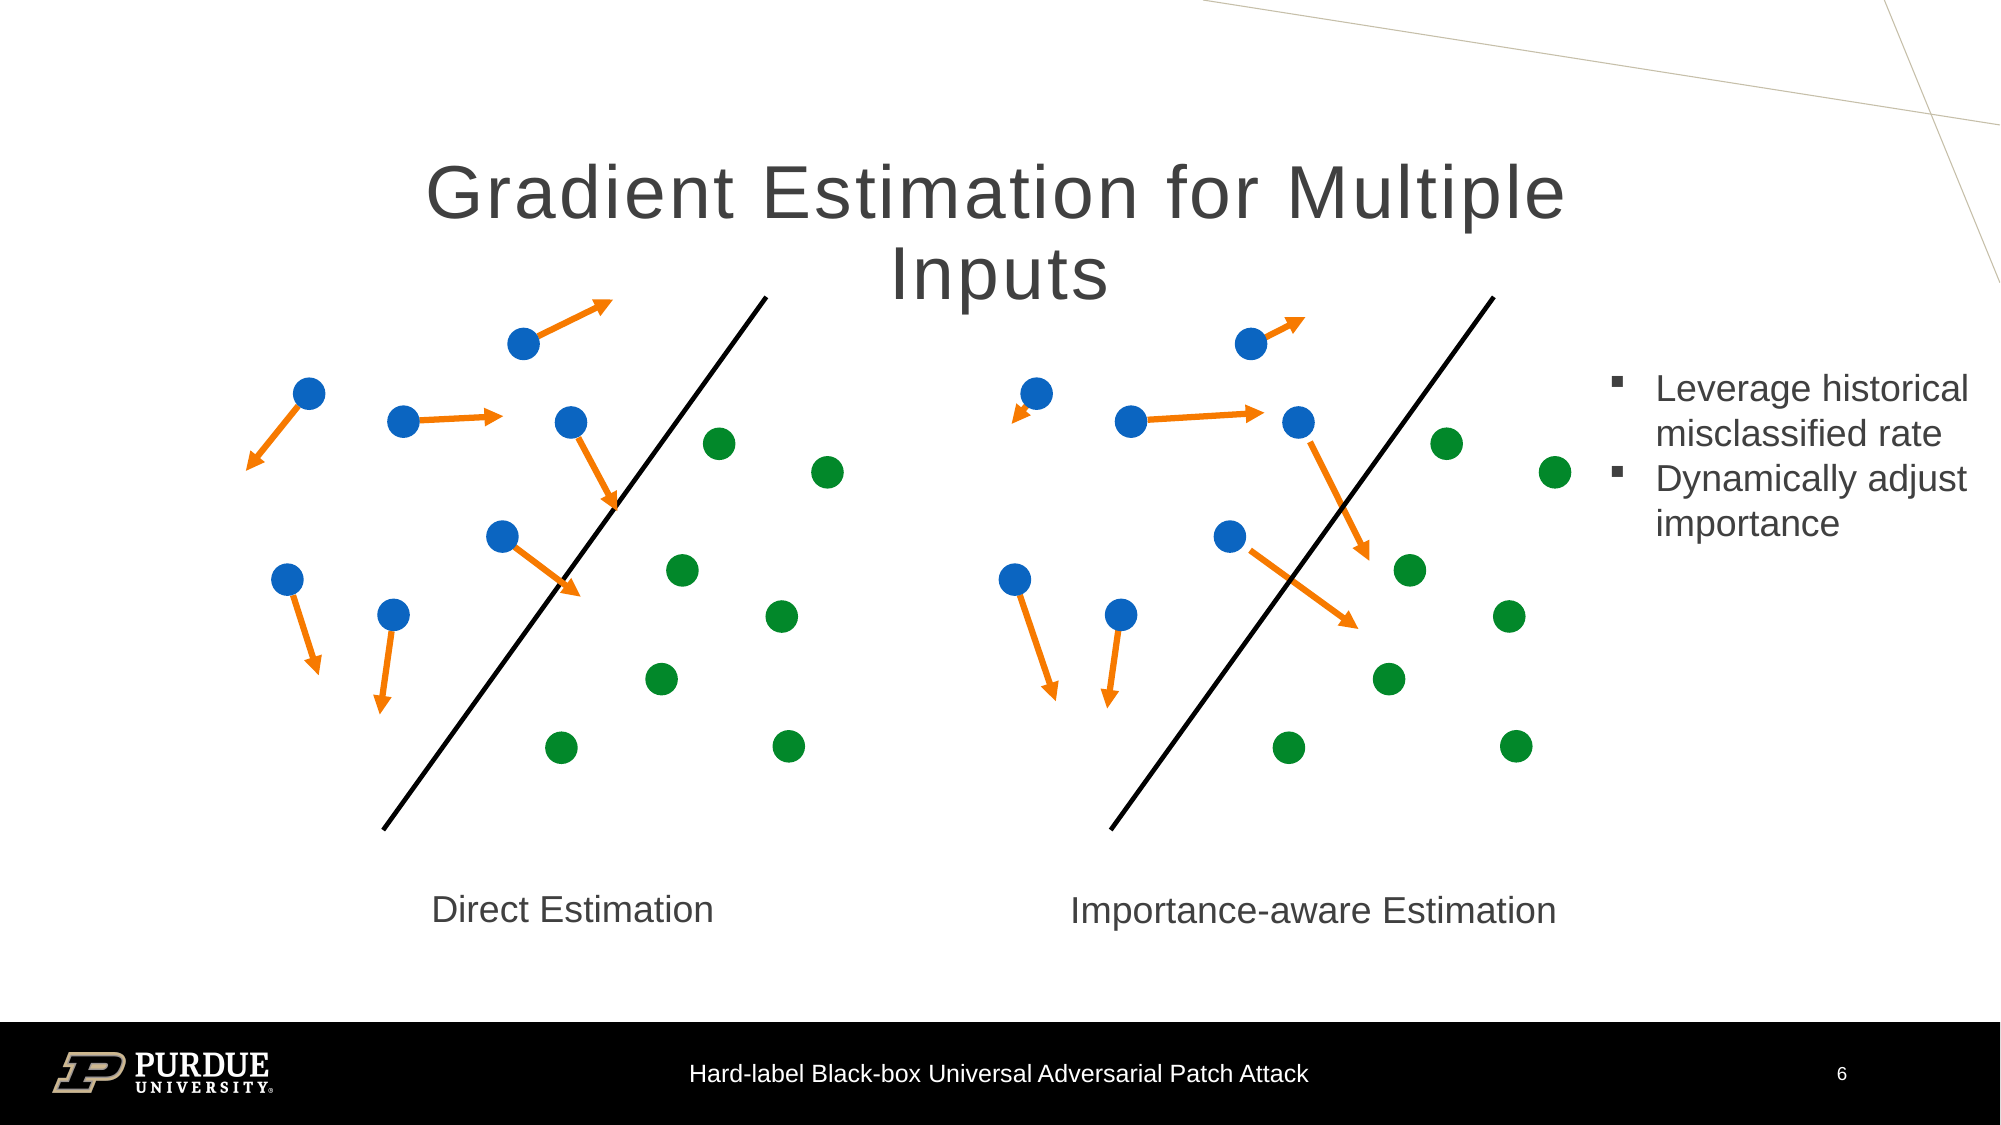

# Gradient Estimation for Multiple Inputs

Leverage historical misclassified rate
Dynamically adjust importance

Direct Estimation
Importance-aware Estimation
Hard-label Black-box Universal Adversarial Patch Attack